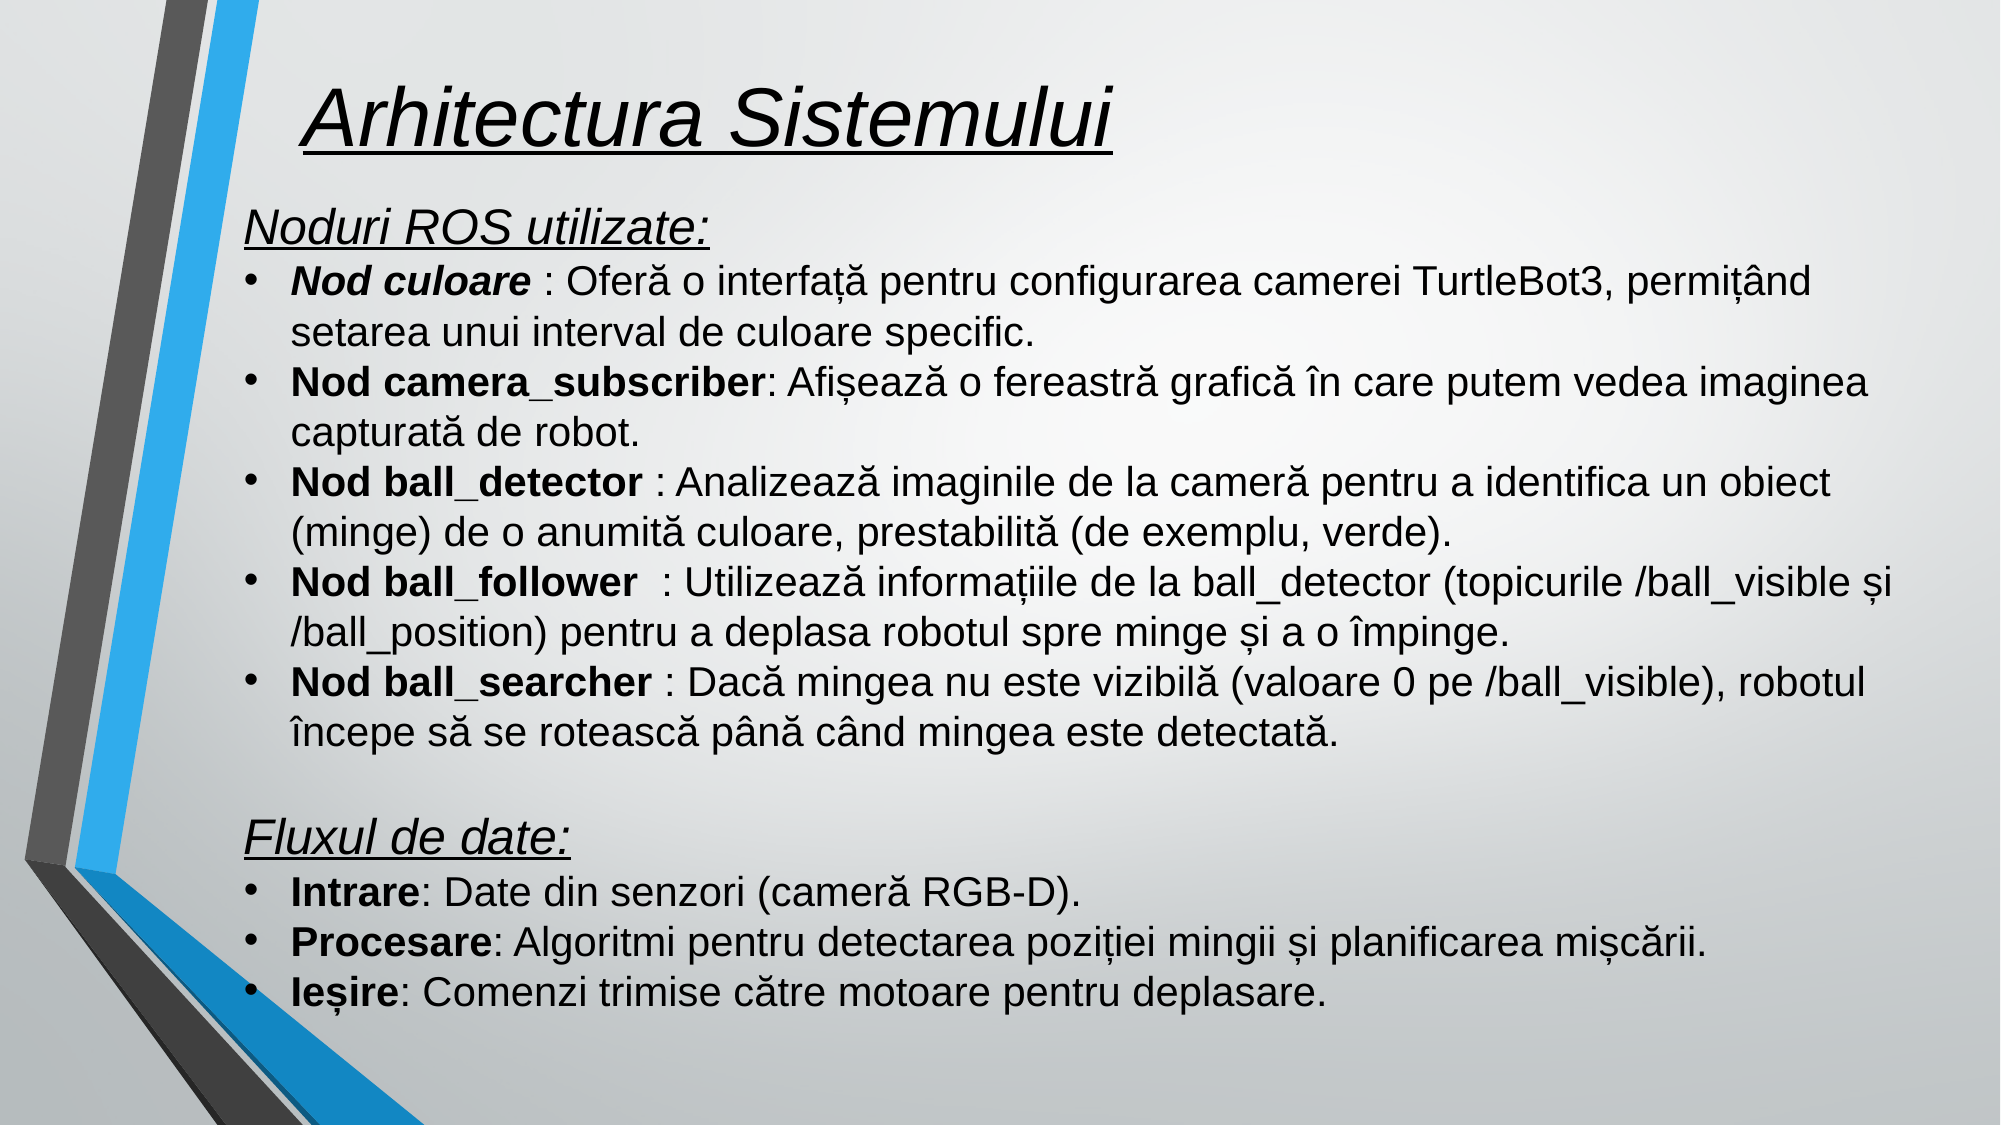

# Arhitectura Sistemului
Noduri ROS utilizate:
Nod culoare : Oferă o interfață pentru configurarea camerei TurtleBot3, permițând setarea unui interval de culoare specific.
Nod camera_subscriber: Afișează o fereastră grafică în care putem vedea imaginea capturată de robot.
Nod ball_detector : Analizează imaginile de la cameră pentru a identifica un obiect (minge) de o anumită culoare, prestabilită (de exemplu, verde).
Nod ball_follower  : Utilizează informațiile de la ball_detector (topicurile /ball_visible și /ball_position) pentru a deplasa robotul spre minge și a o împinge.
Nod ball_searcher : Dacă mingea nu este vizibilă (valoare 0 pe /ball_visible), robotul începe să se rotească până când mingea este detectată.

Fluxul de date:
Intrare: Date din senzori (cameră RGB-D).
Procesare: Algoritmi pentru detectarea poziției mingii și planificarea mișcării.
Ieșire: Comenzi trimise către motoare pentru deplasare.